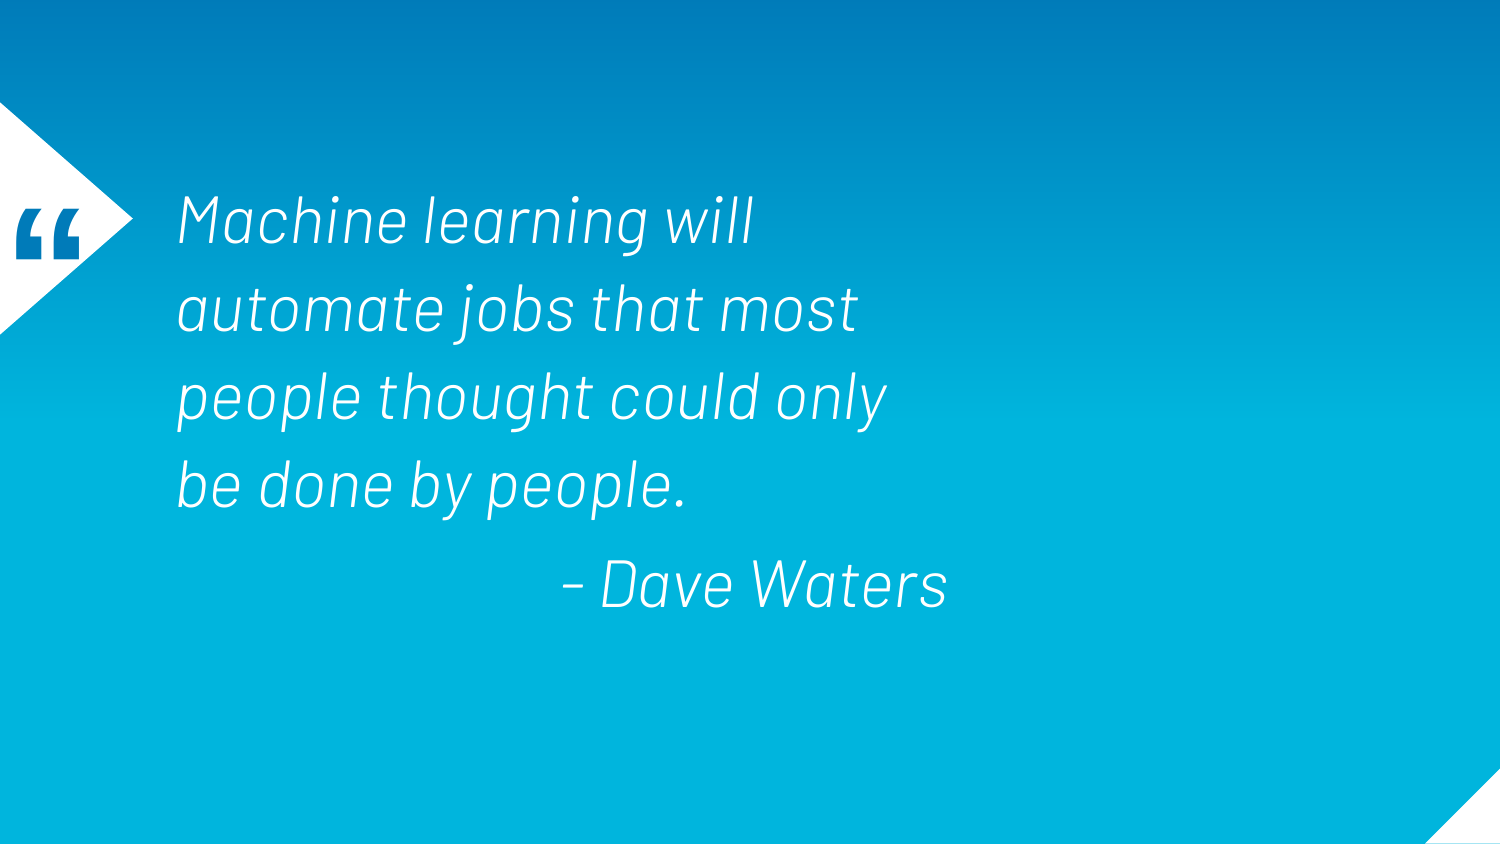

Machine learning will automate jobs that most people thought could only be done by people.
- Dave Waters